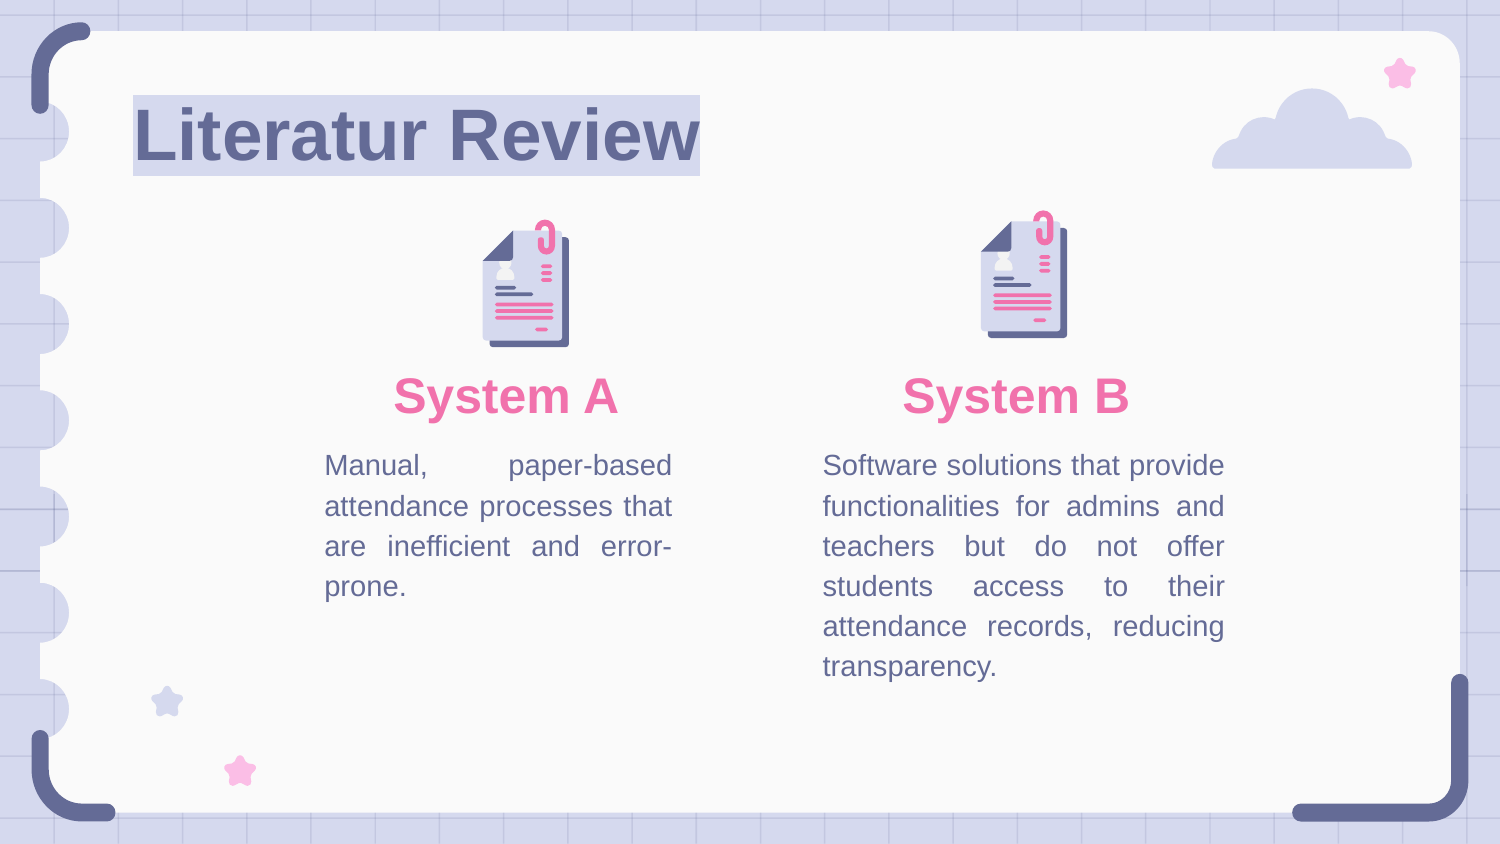

# Literatur Review

System A
System B
Manual, paper-based attendance processes that are inefficient and error-prone.
Software solutions that provide functionalities for admins and teachers but do not offer students access to their attendance records, reducing transparency.